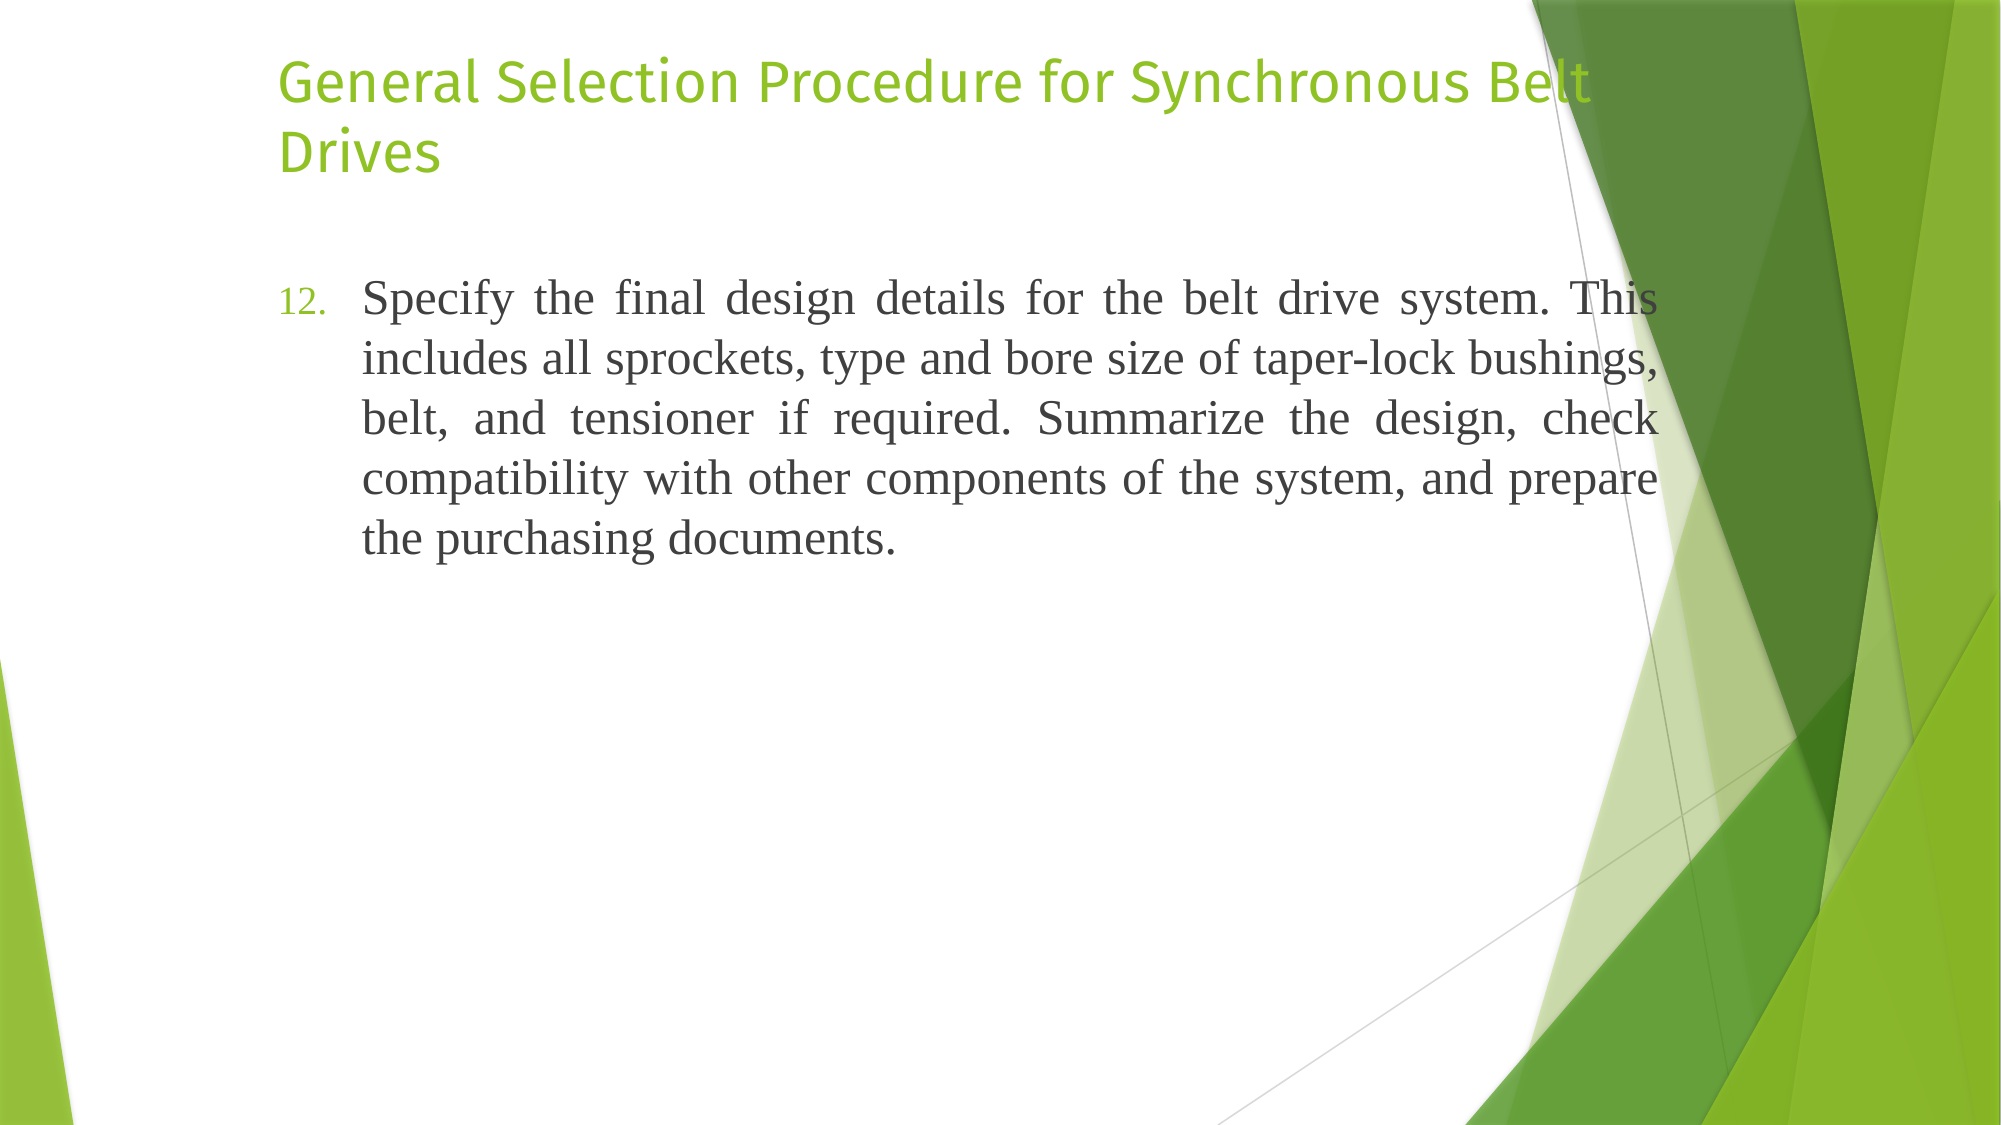

# General Selection Procedure for Synchronous Belt Drives
Specify the final design details for the belt drive system. This includes all sprockets, type and bore size of taper-lock bushings, belt, and tensioner if required. Summarize the design, check compatibility with other components of the system, and prepare the purchasing documents.